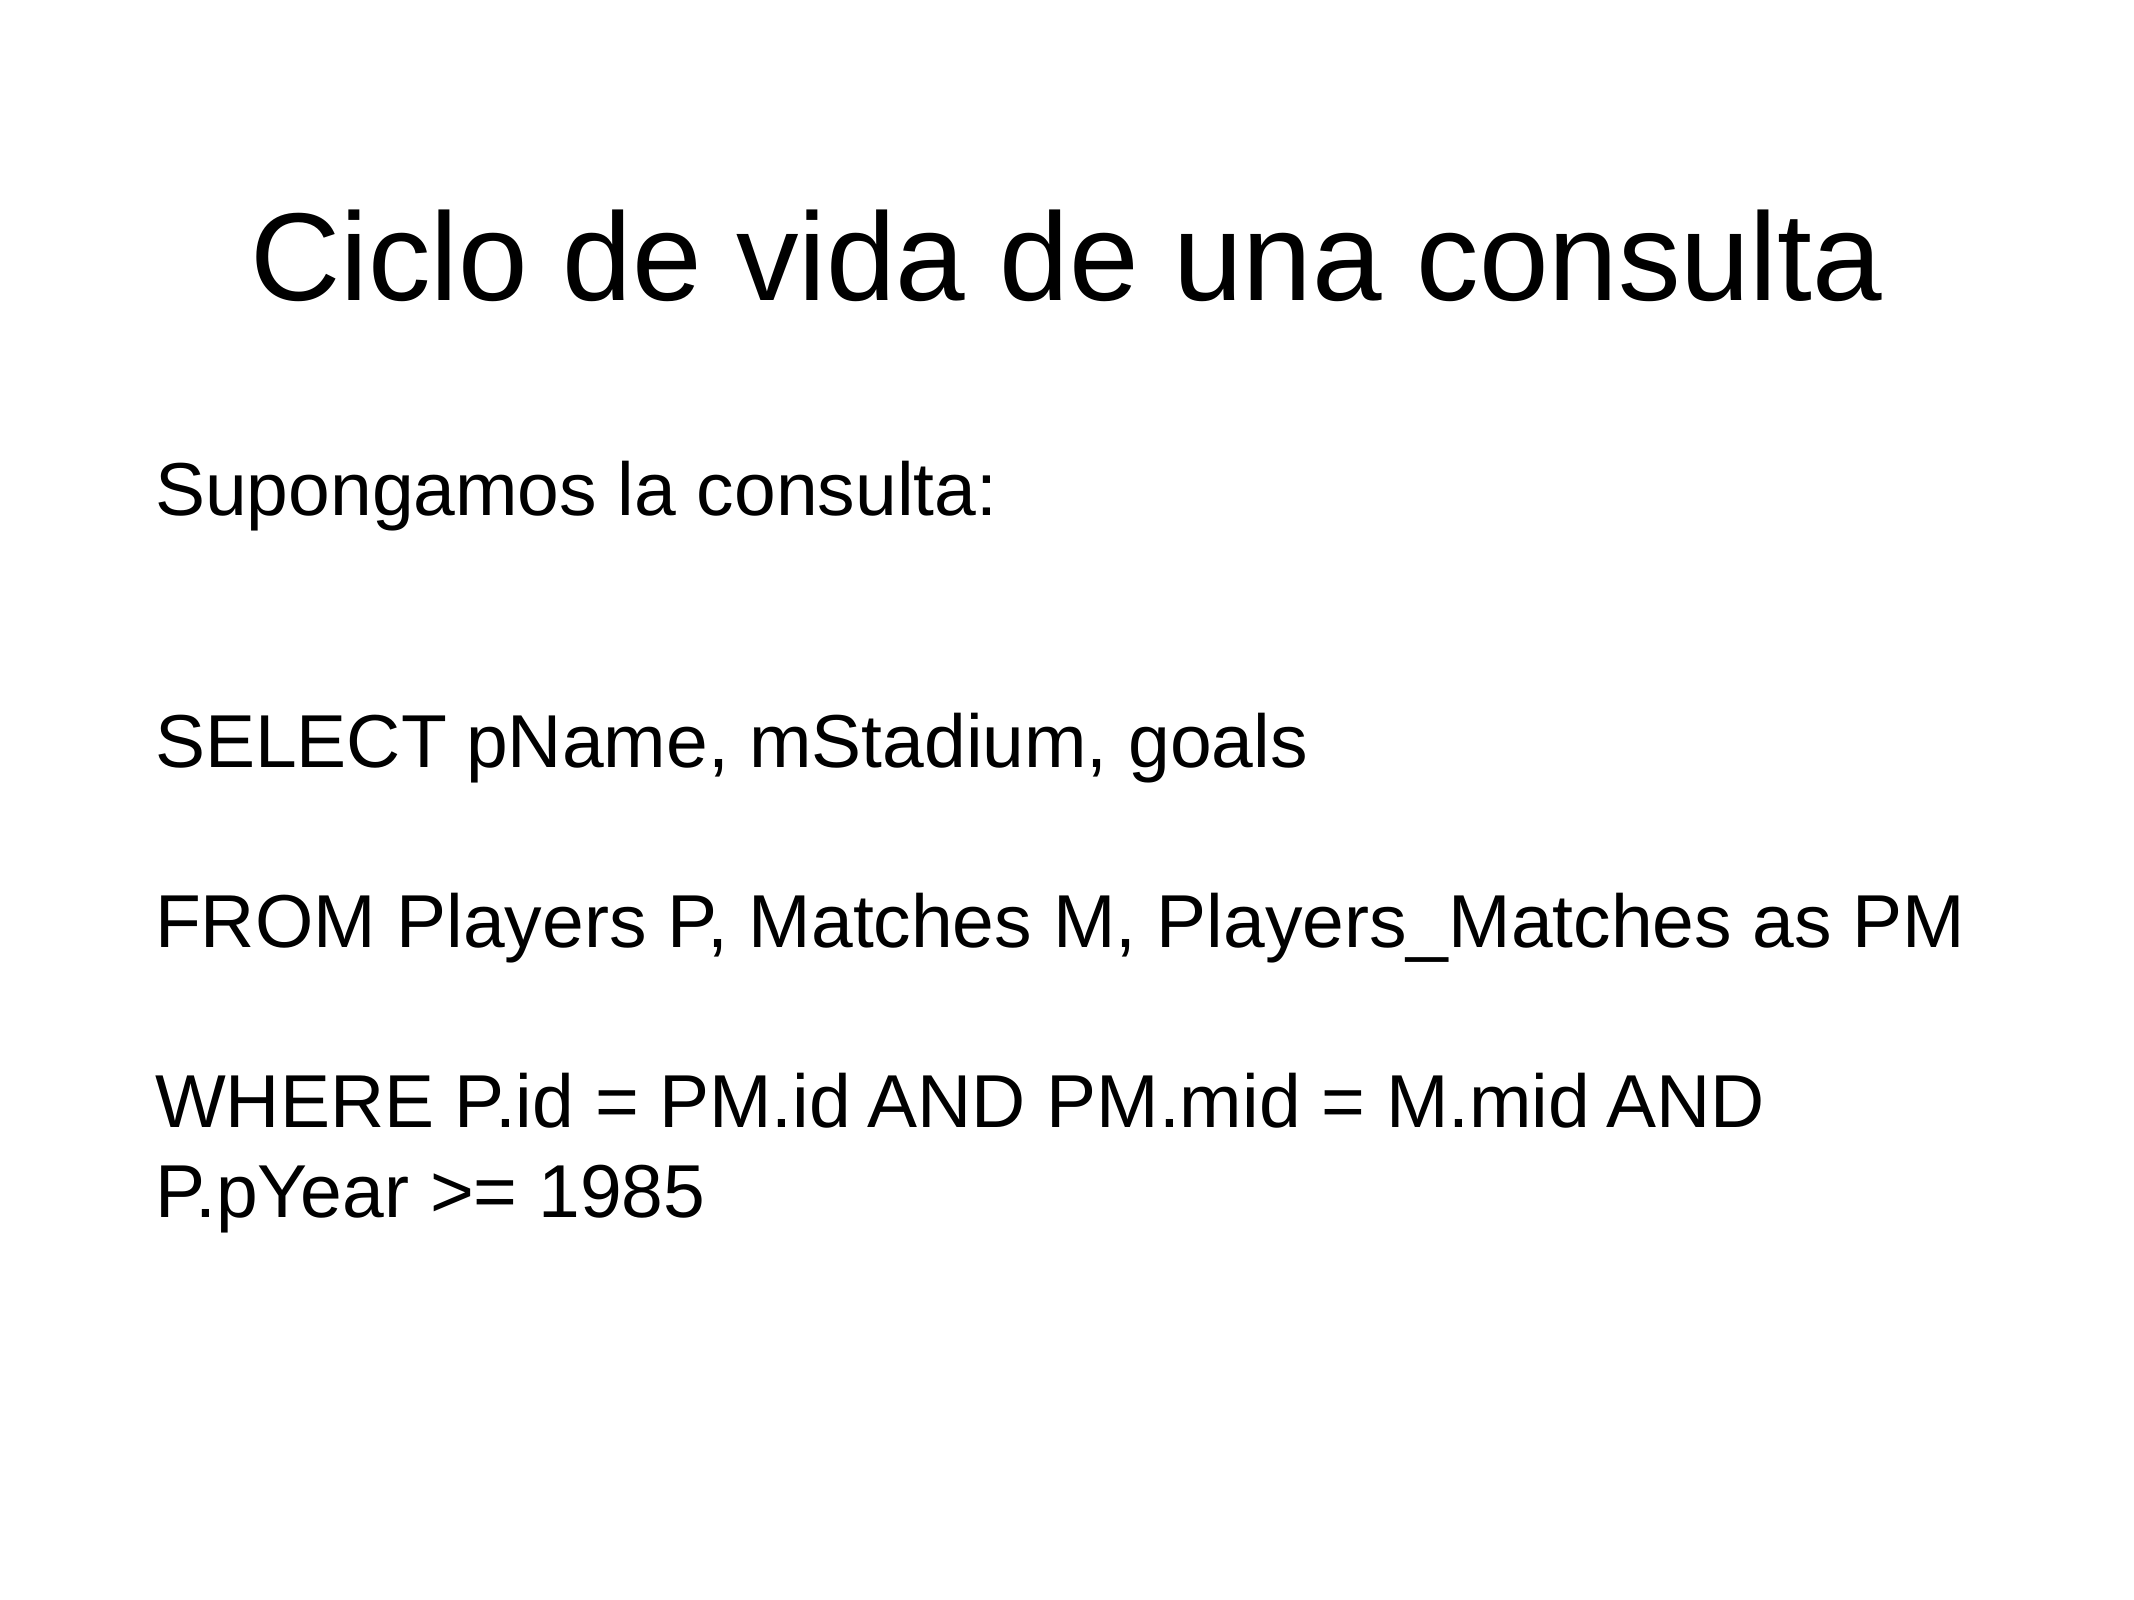

Ciclo de vida de una consulta
Supongamos la consulta:
SELECT pName, mStadium, goals

FROM Players P, Matches M, Players_Matches as PM

WHERE P.id = PM.id AND PM.mid = M.mid AND P.pYear >= 1985